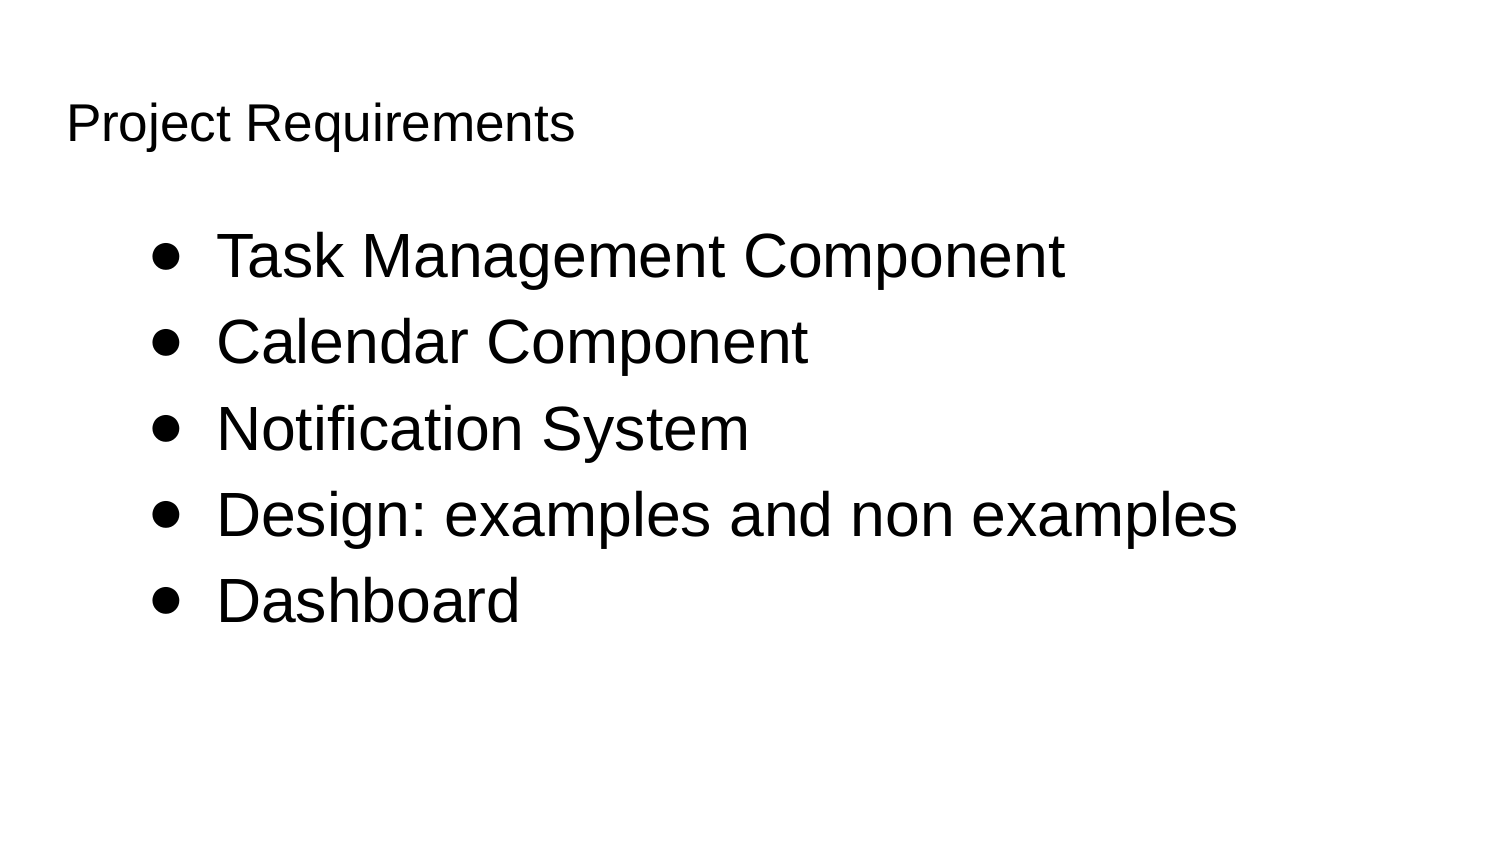

# Project Requirements
Task Management Component
Calendar Component
Notification System
Design: examples and non examples
Dashboard